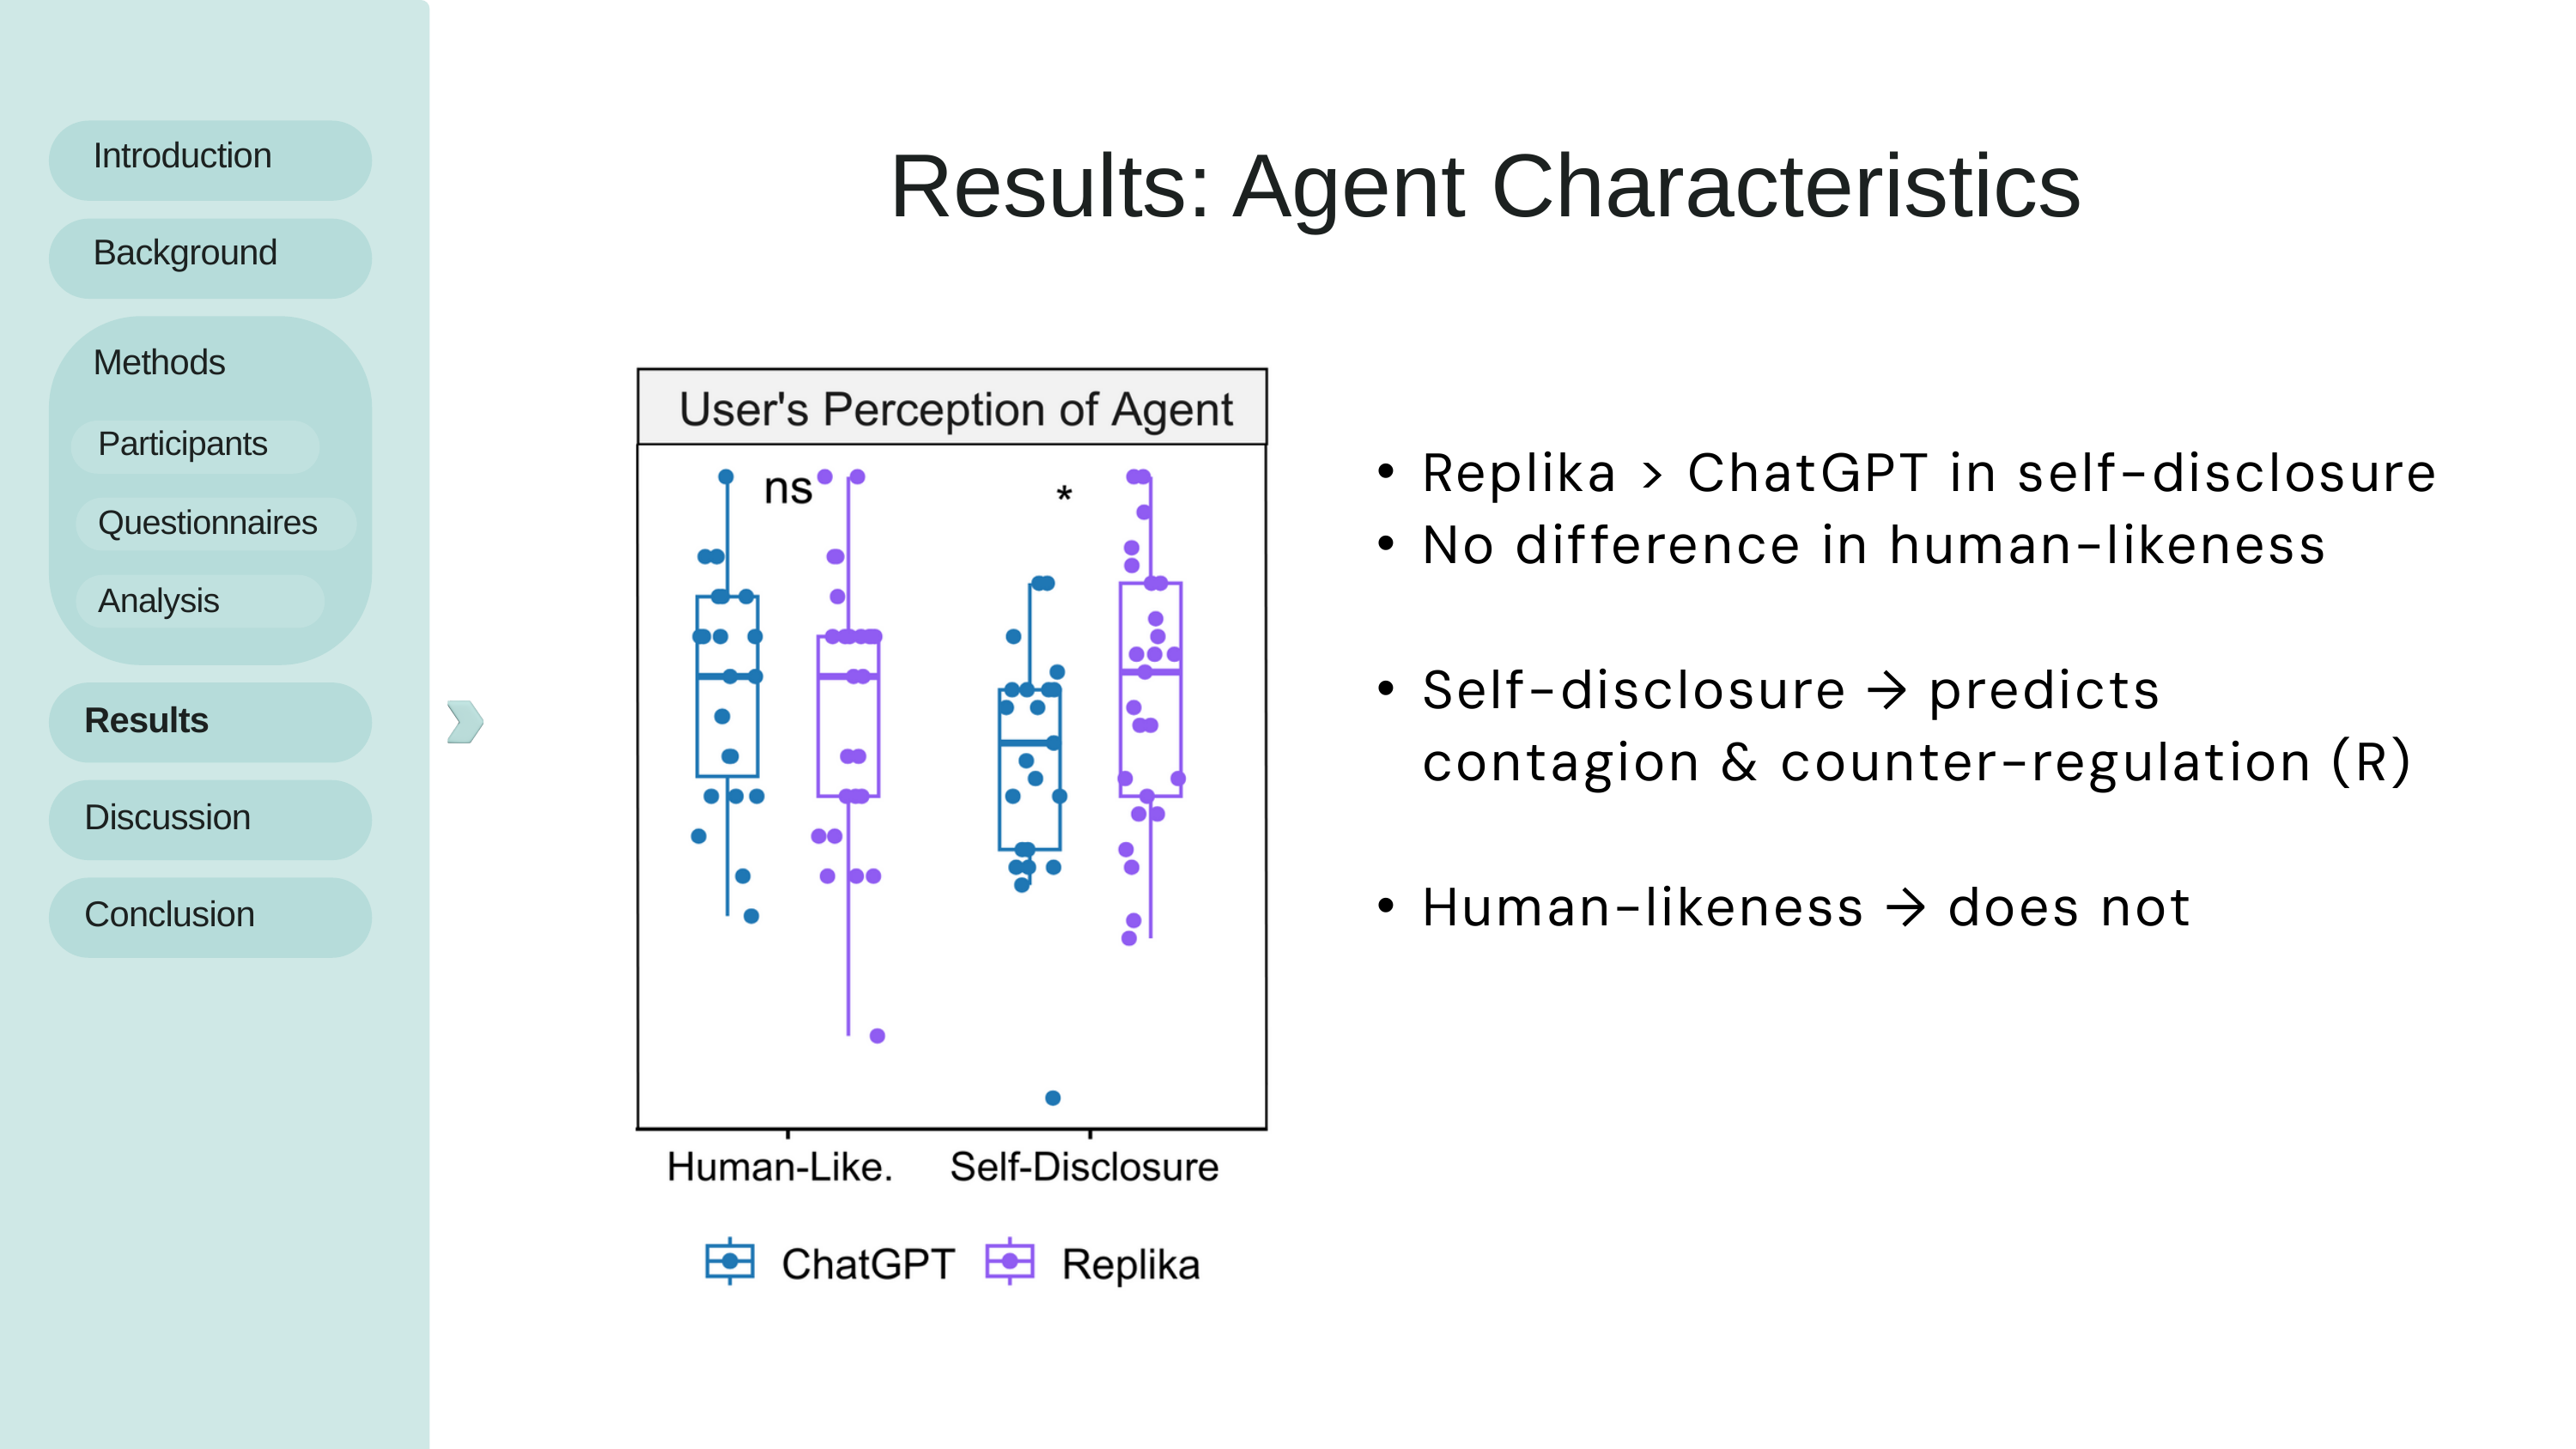

Introduction
Results: Agent Characteristics

Background

Methods

Participants
Replika > ChatGPT in self-disclosure
No difference in human-likeness

Self-disclosure → predicts contagion & counter-regulation (R)

Human-likeness → does not

Questionnaires

Analysis

Results

Discussion

Conclusion